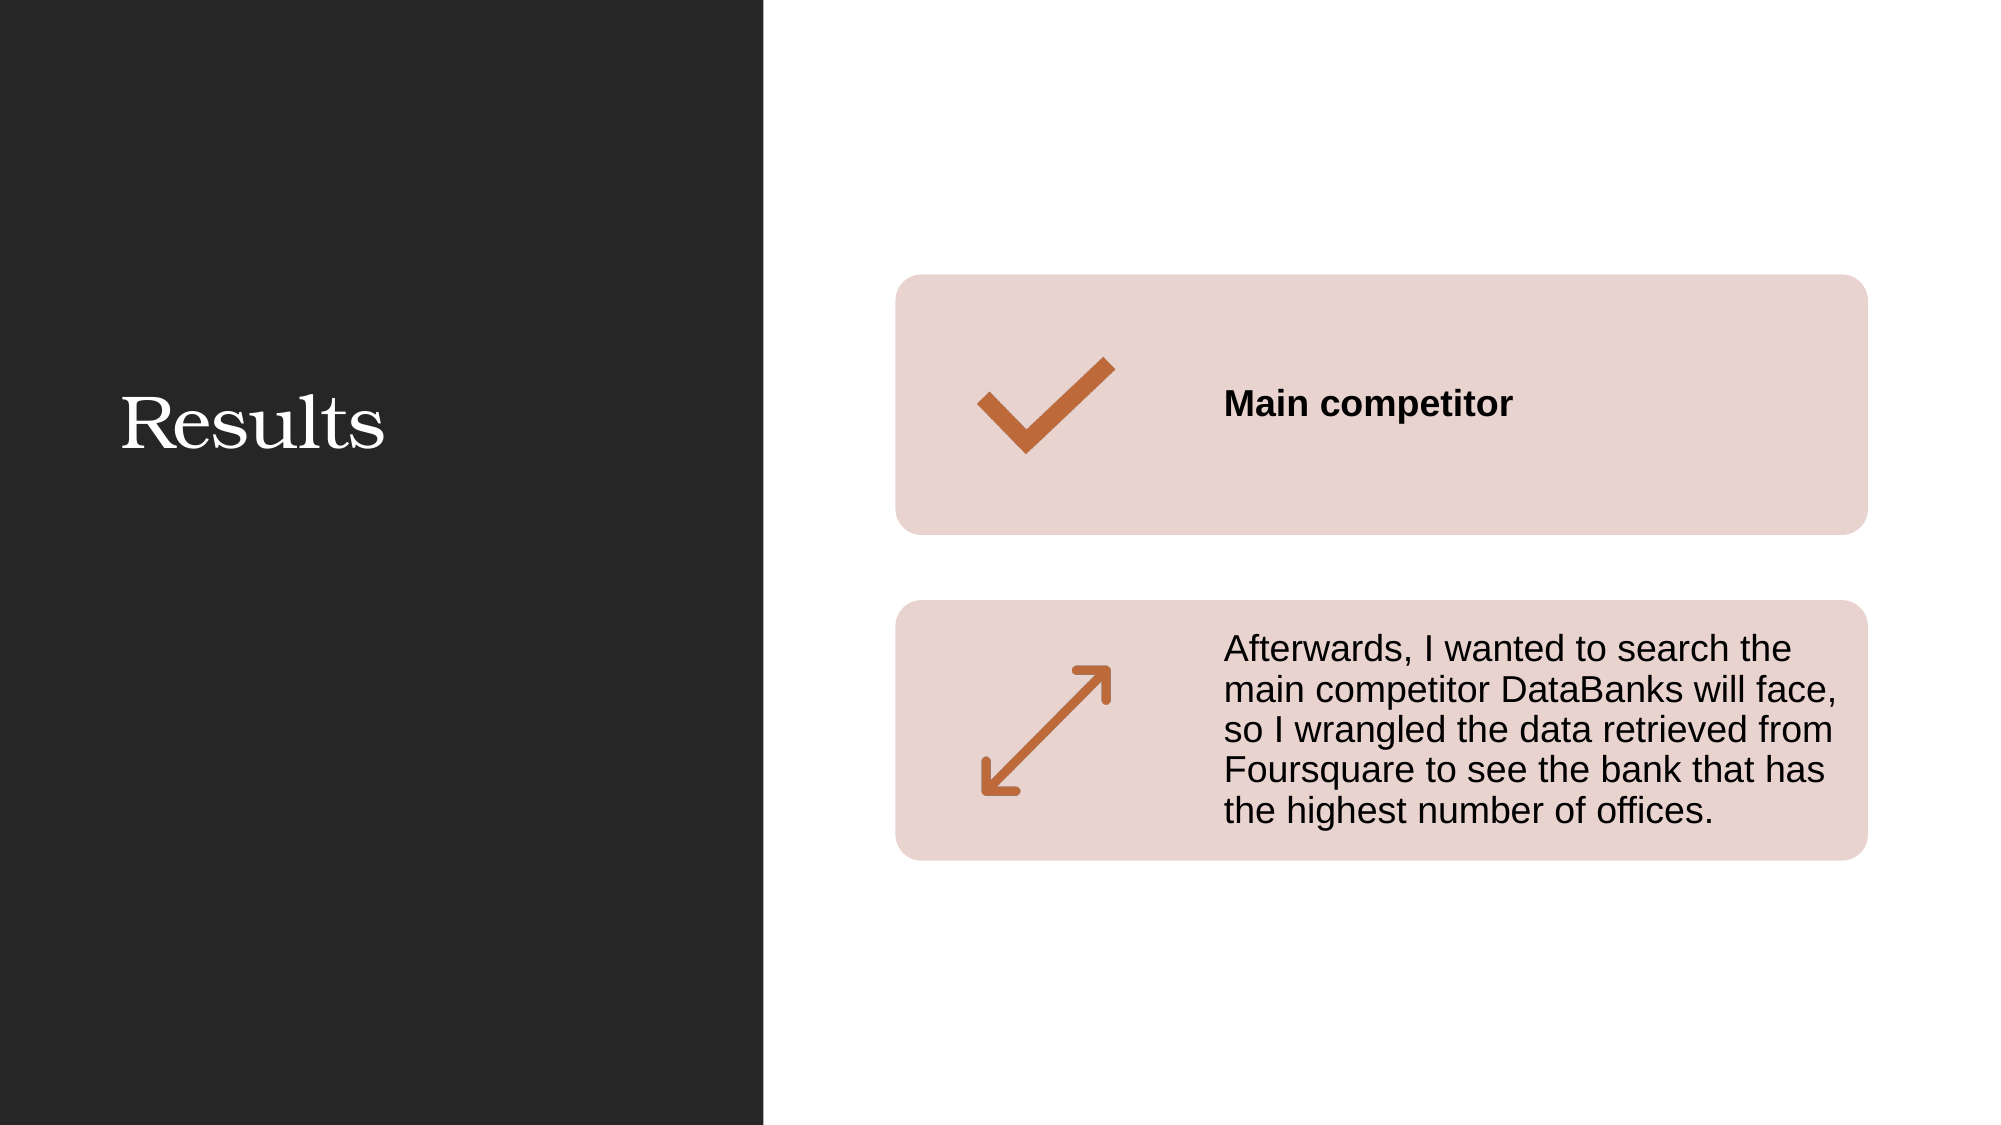

# Results
Main competitor
Afterwards, I wanted to search the main competitor DataBanks will face, so I wrangled the data retrieved from Foursquare to see the bank that has the highest number of offices.